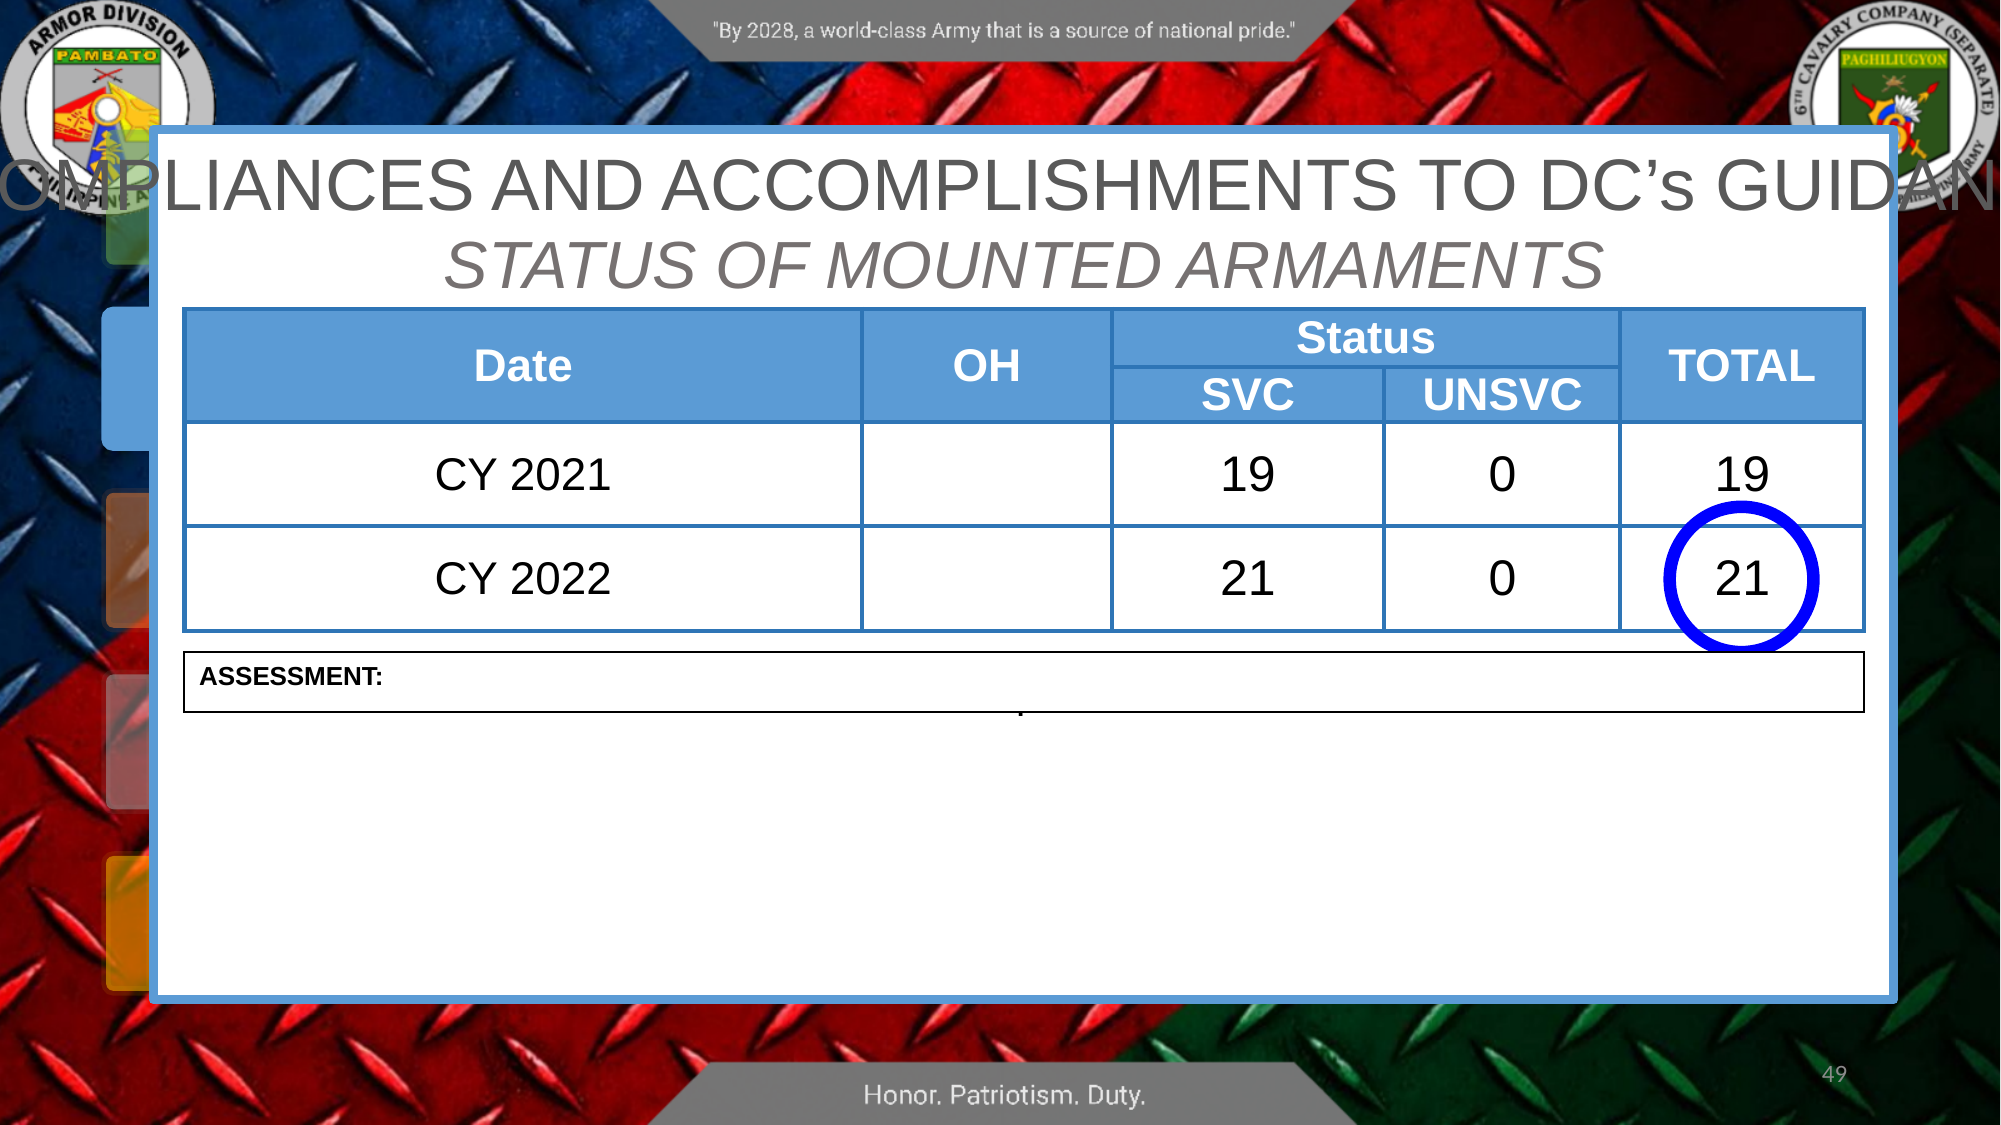

COMPLIANCES AND ACCOMPLISHMENTS TO DC’s GUIDANCE

STATUS OF MOUNTED ARMAMENTS
| Date | OH | Status |  | TOTAL |
| --- | --- | --- | --- | --- |
|  |  | SVC | UNSVC |  |
| CY 2021 |  | 19 | 0 | 19 |
| CY 2022 |  | 21 | 0 | 21 |

ASSESSMENT:
.

49